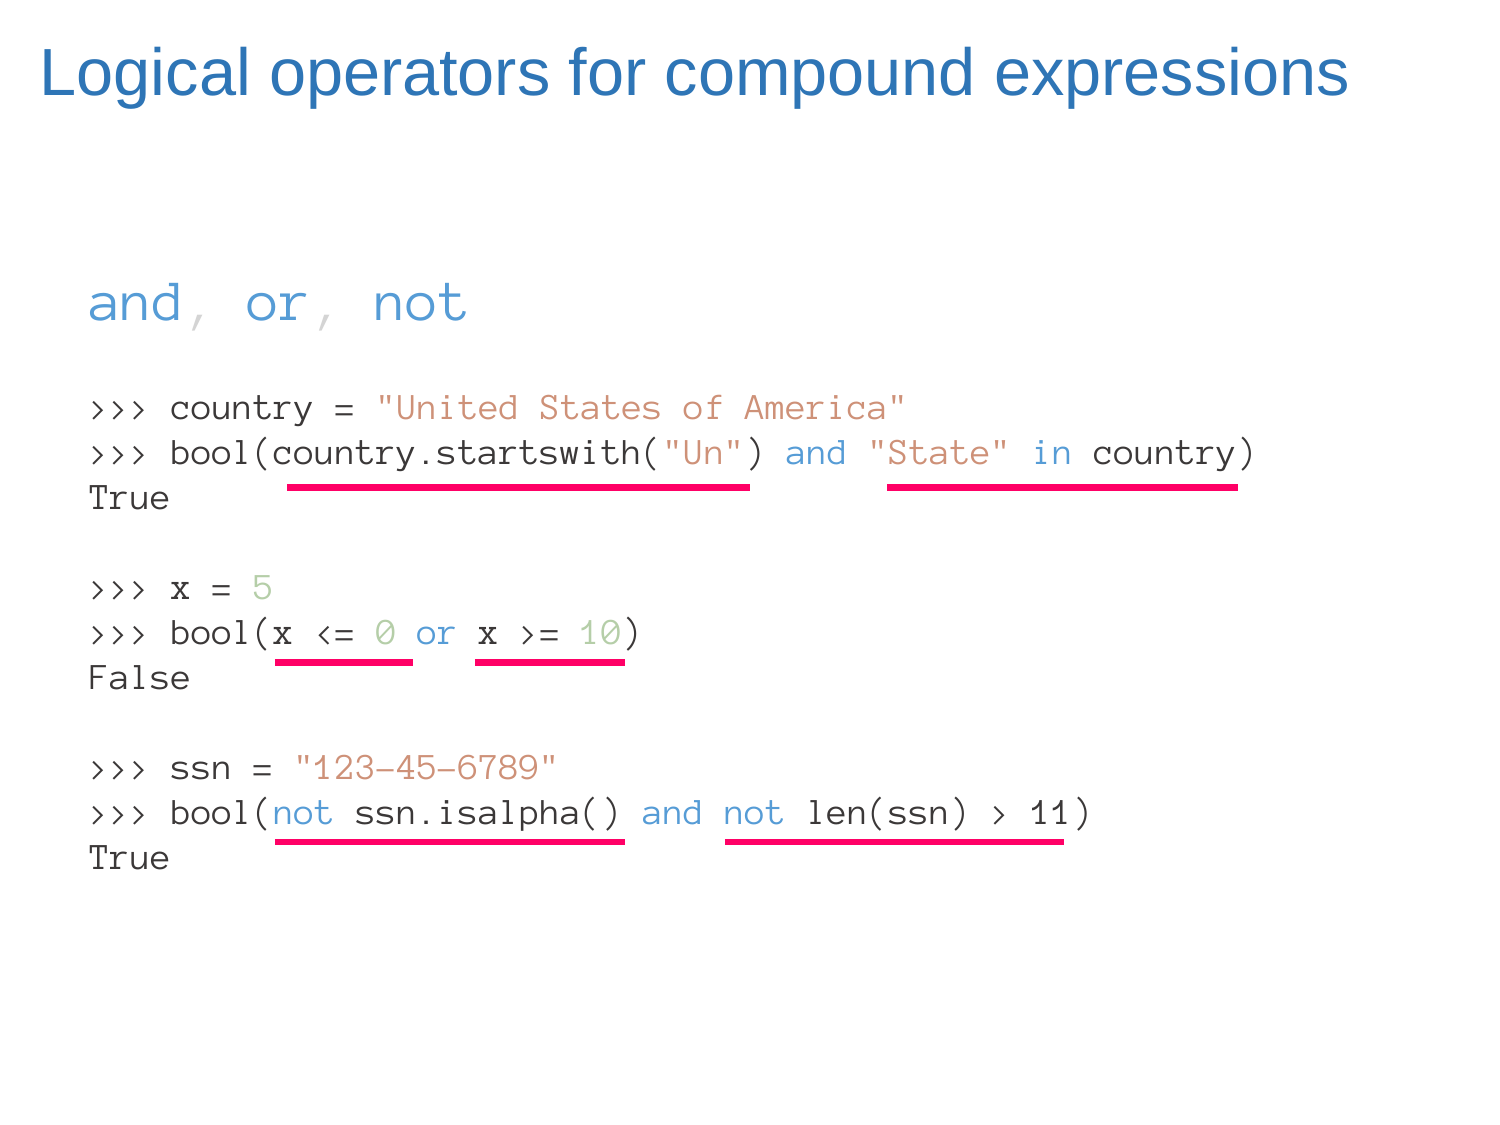

# Logical operators for compound expressions
and, or, not

>>> country = "United States of America"
>>> bool(country.startswith("Un") and "State" in country)
True

>>> x = 5
>>> bool(x <= 0 or x >= 10)
False
>>> ssn = "123-45-6789"
>>> bool(not ssn.isalpha() and not len(ssn) > 11)
True